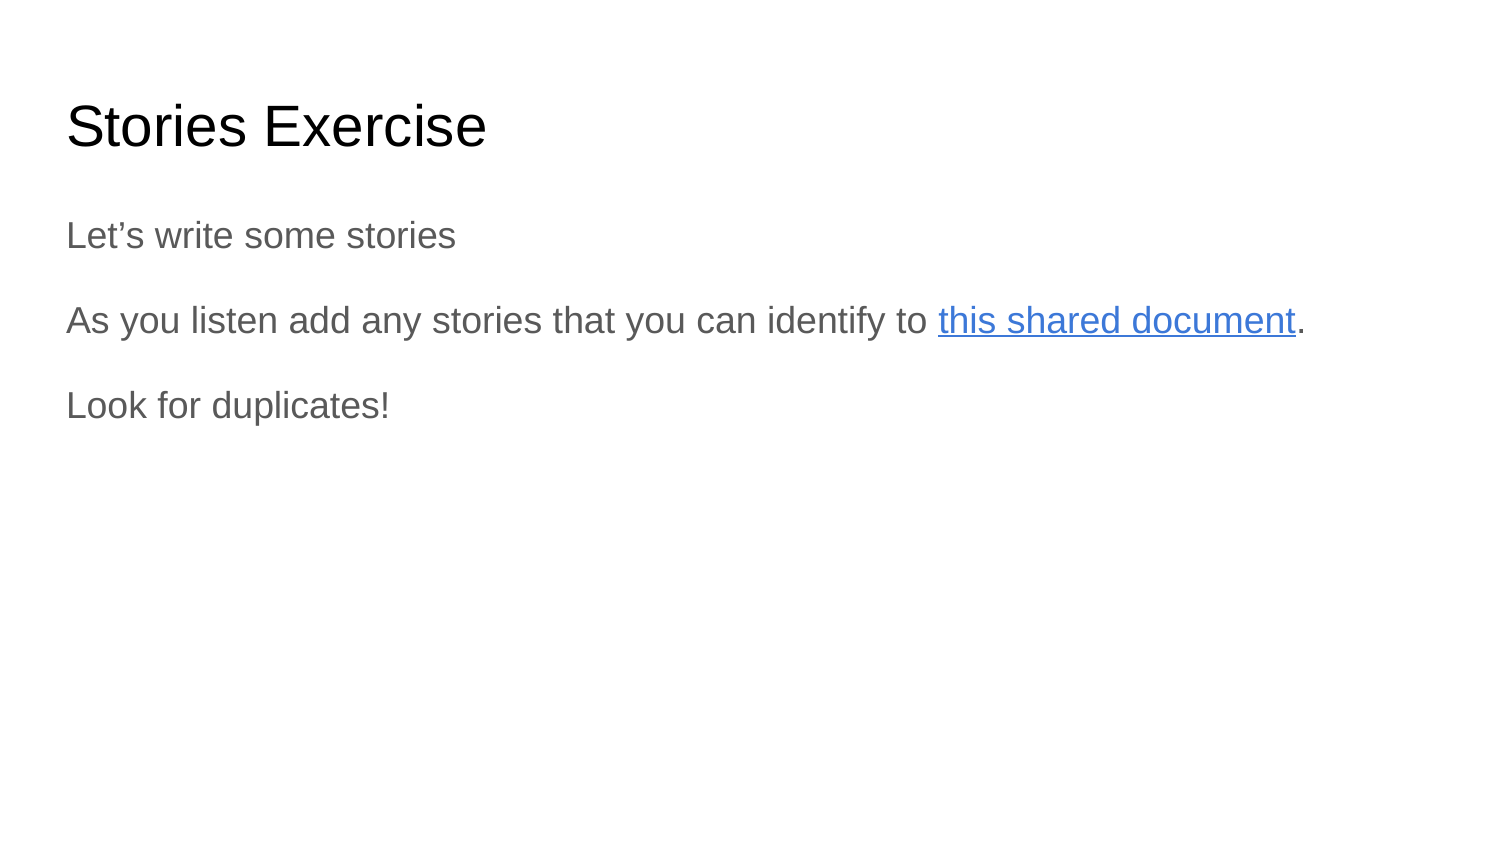

# Stories Exercise
Let’s write some stories
As you listen add any stories that you can identify to this shared document.
Look for duplicates!